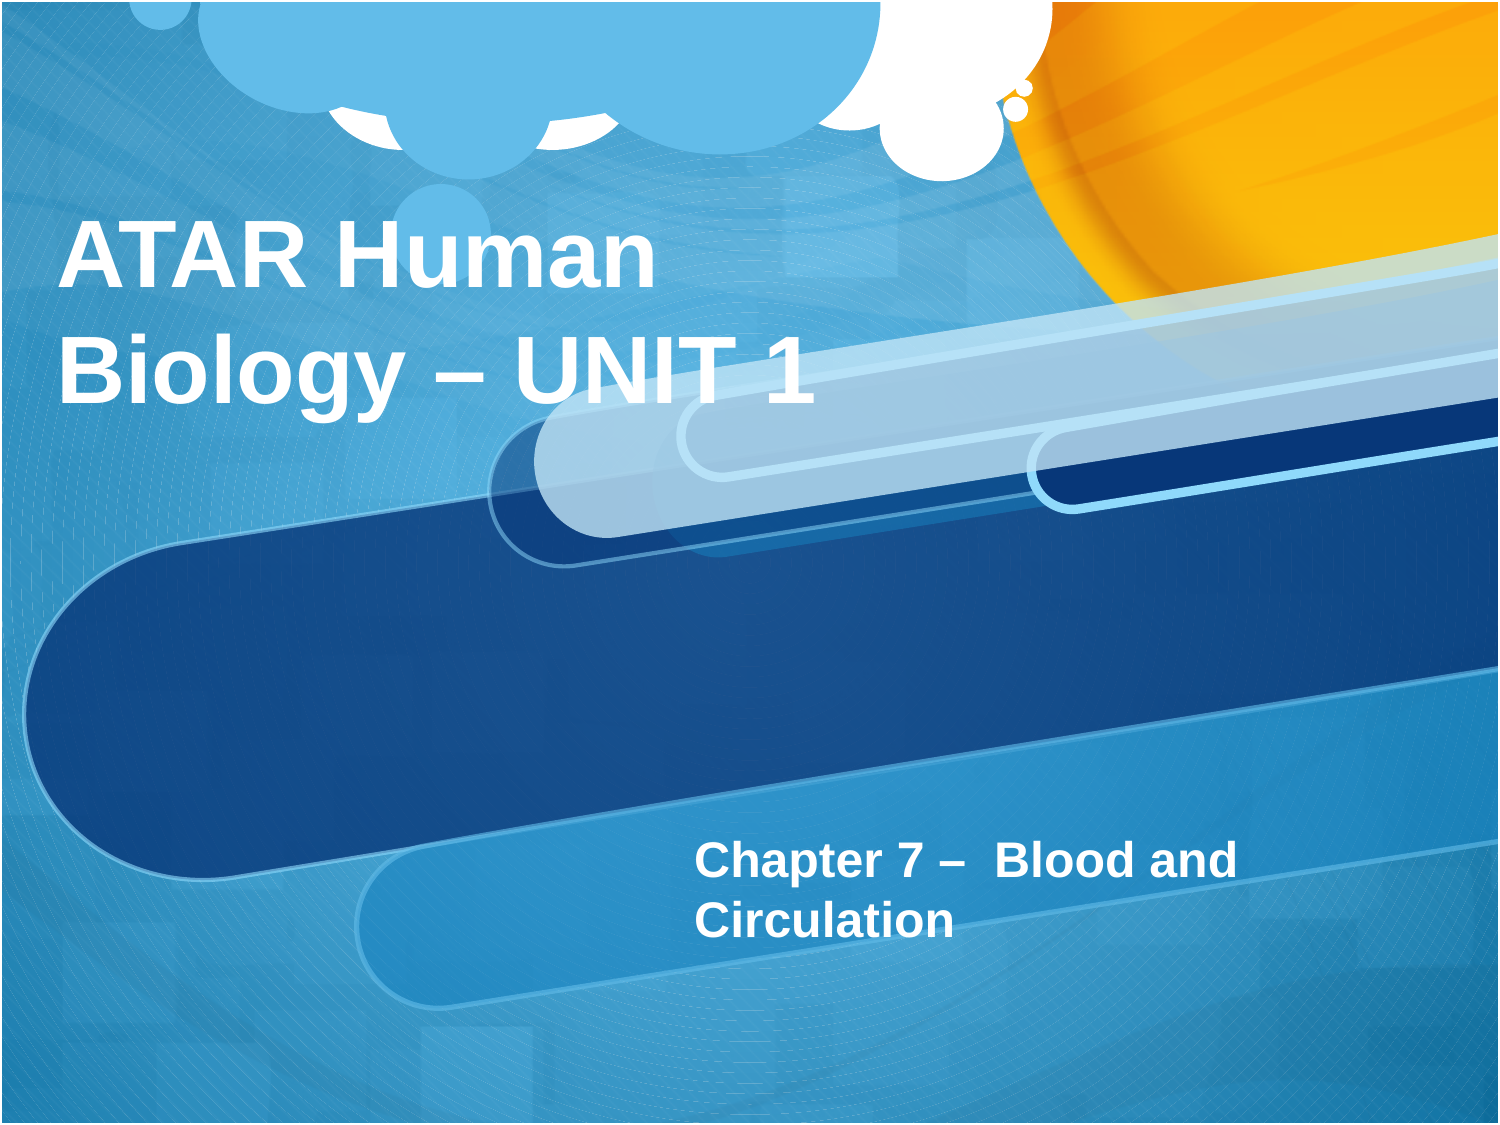

# ATAR Human Biology – UNIT 1
Chapter 7 –  Blood and Circulation